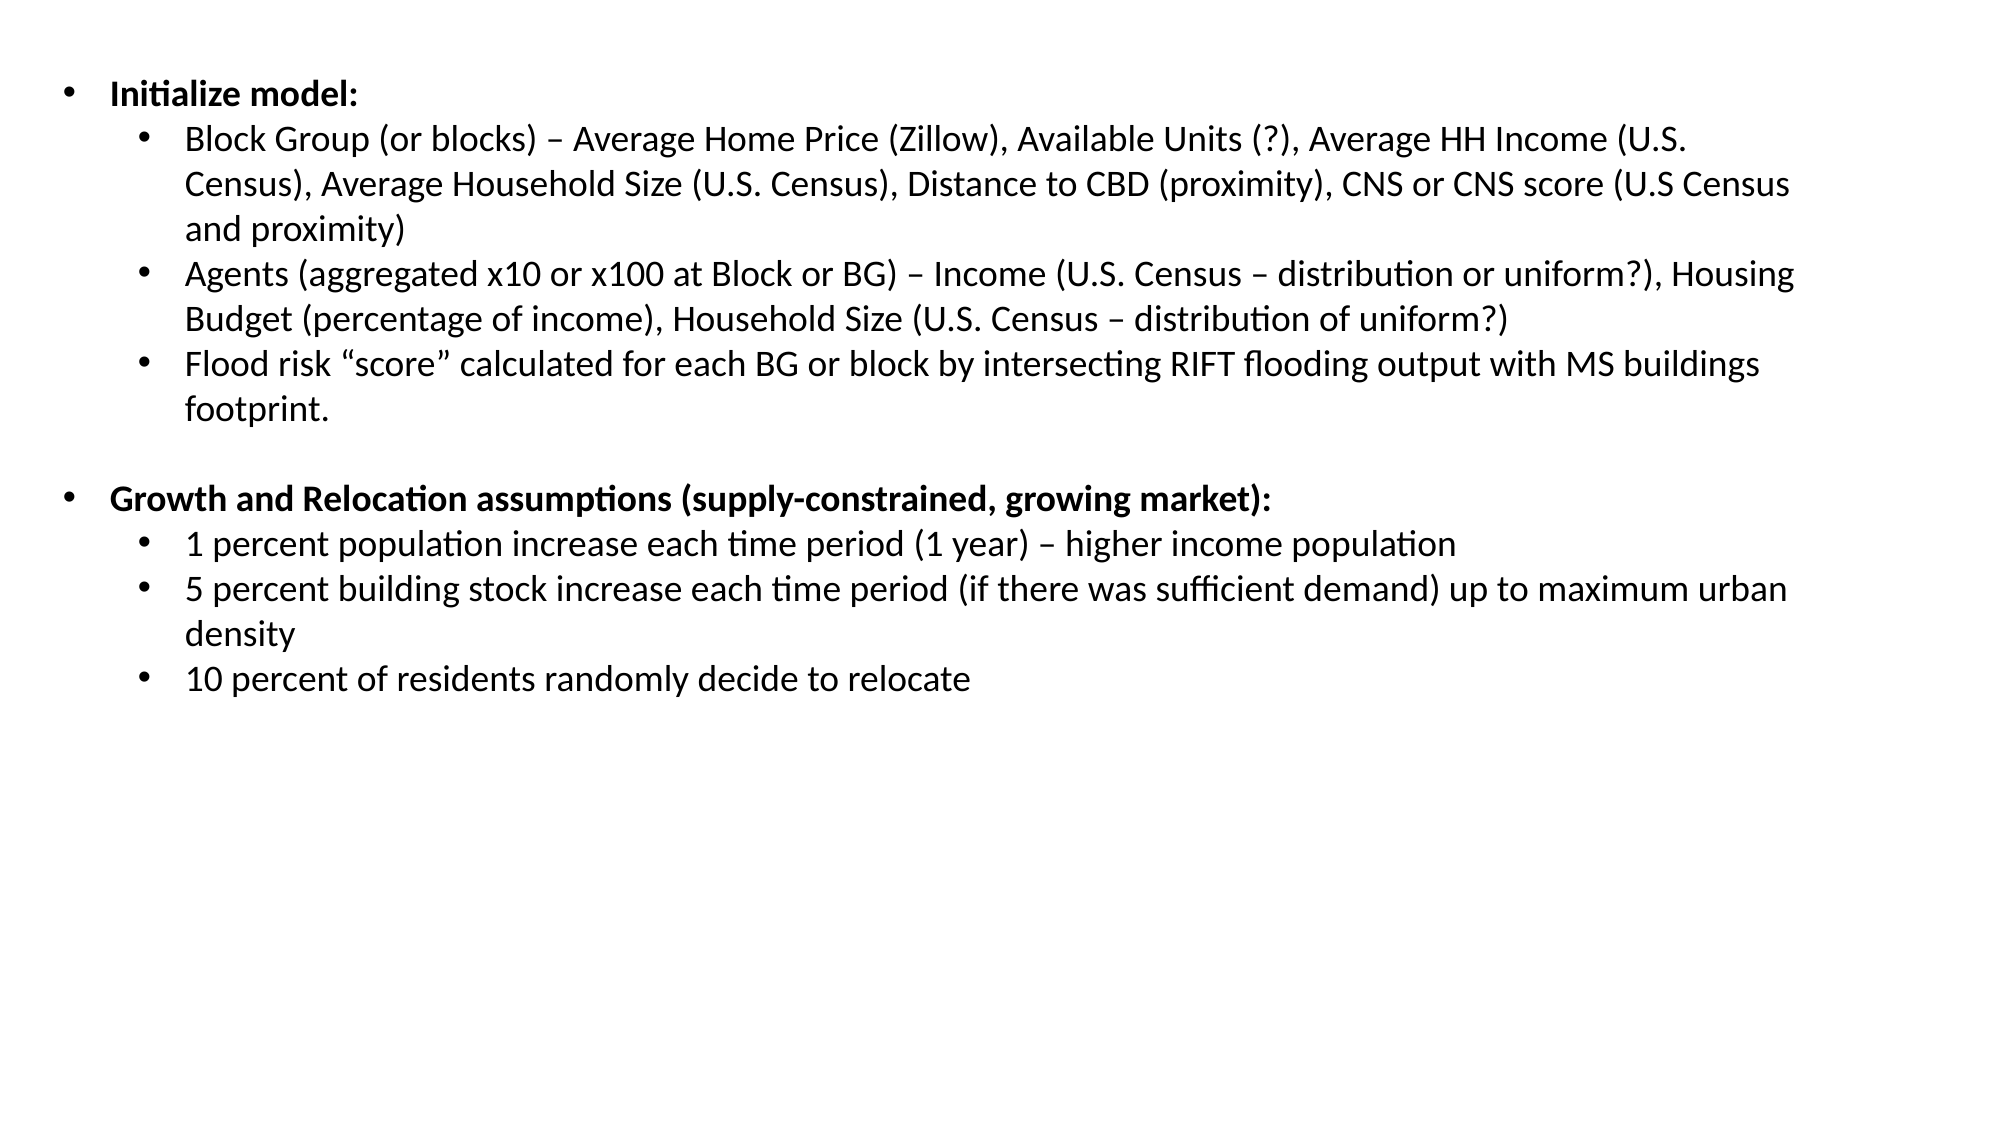

Initialize model:
Block Group (or blocks) – Average Home Price (Zillow), Available Units (?), Average HH Income (U.S. Census), Average Household Size (U.S. Census), Distance to CBD (proximity), CNS or CNS score (U.S Census and proximity)
Agents (aggregated x10 or x100 at Block or BG) – Income (U.S. Census – distribution or uniform?), Housing Budget (percentage of income), Household Size (U.S. Census – distribution of uniform?)
Flood risk “score” calculated for each BG or block by intersecting RIFT flooding output with MS buildings footprint.

Growth and Relocation assumptions (supply-constrained, growing market):
1 percent population increase each time period (1 year) – higher income population
5 percent building stock increase each time period (if there was sufficient demand) up to maximum urban density
10 percent of residents randomly decide to relocate